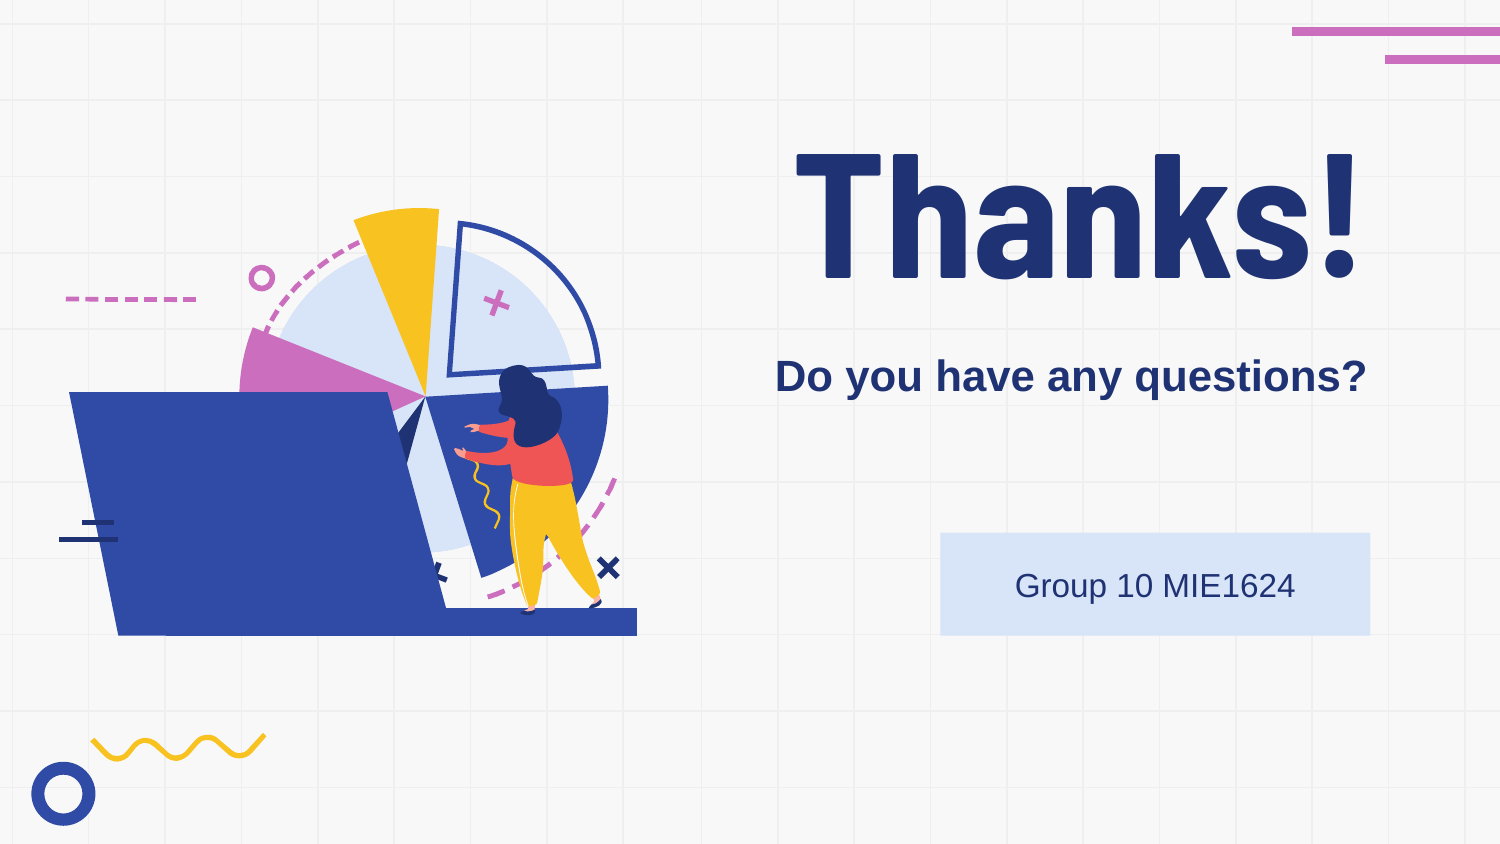

# Thanks!

Do you have any questions?

Group 10 MIE1624